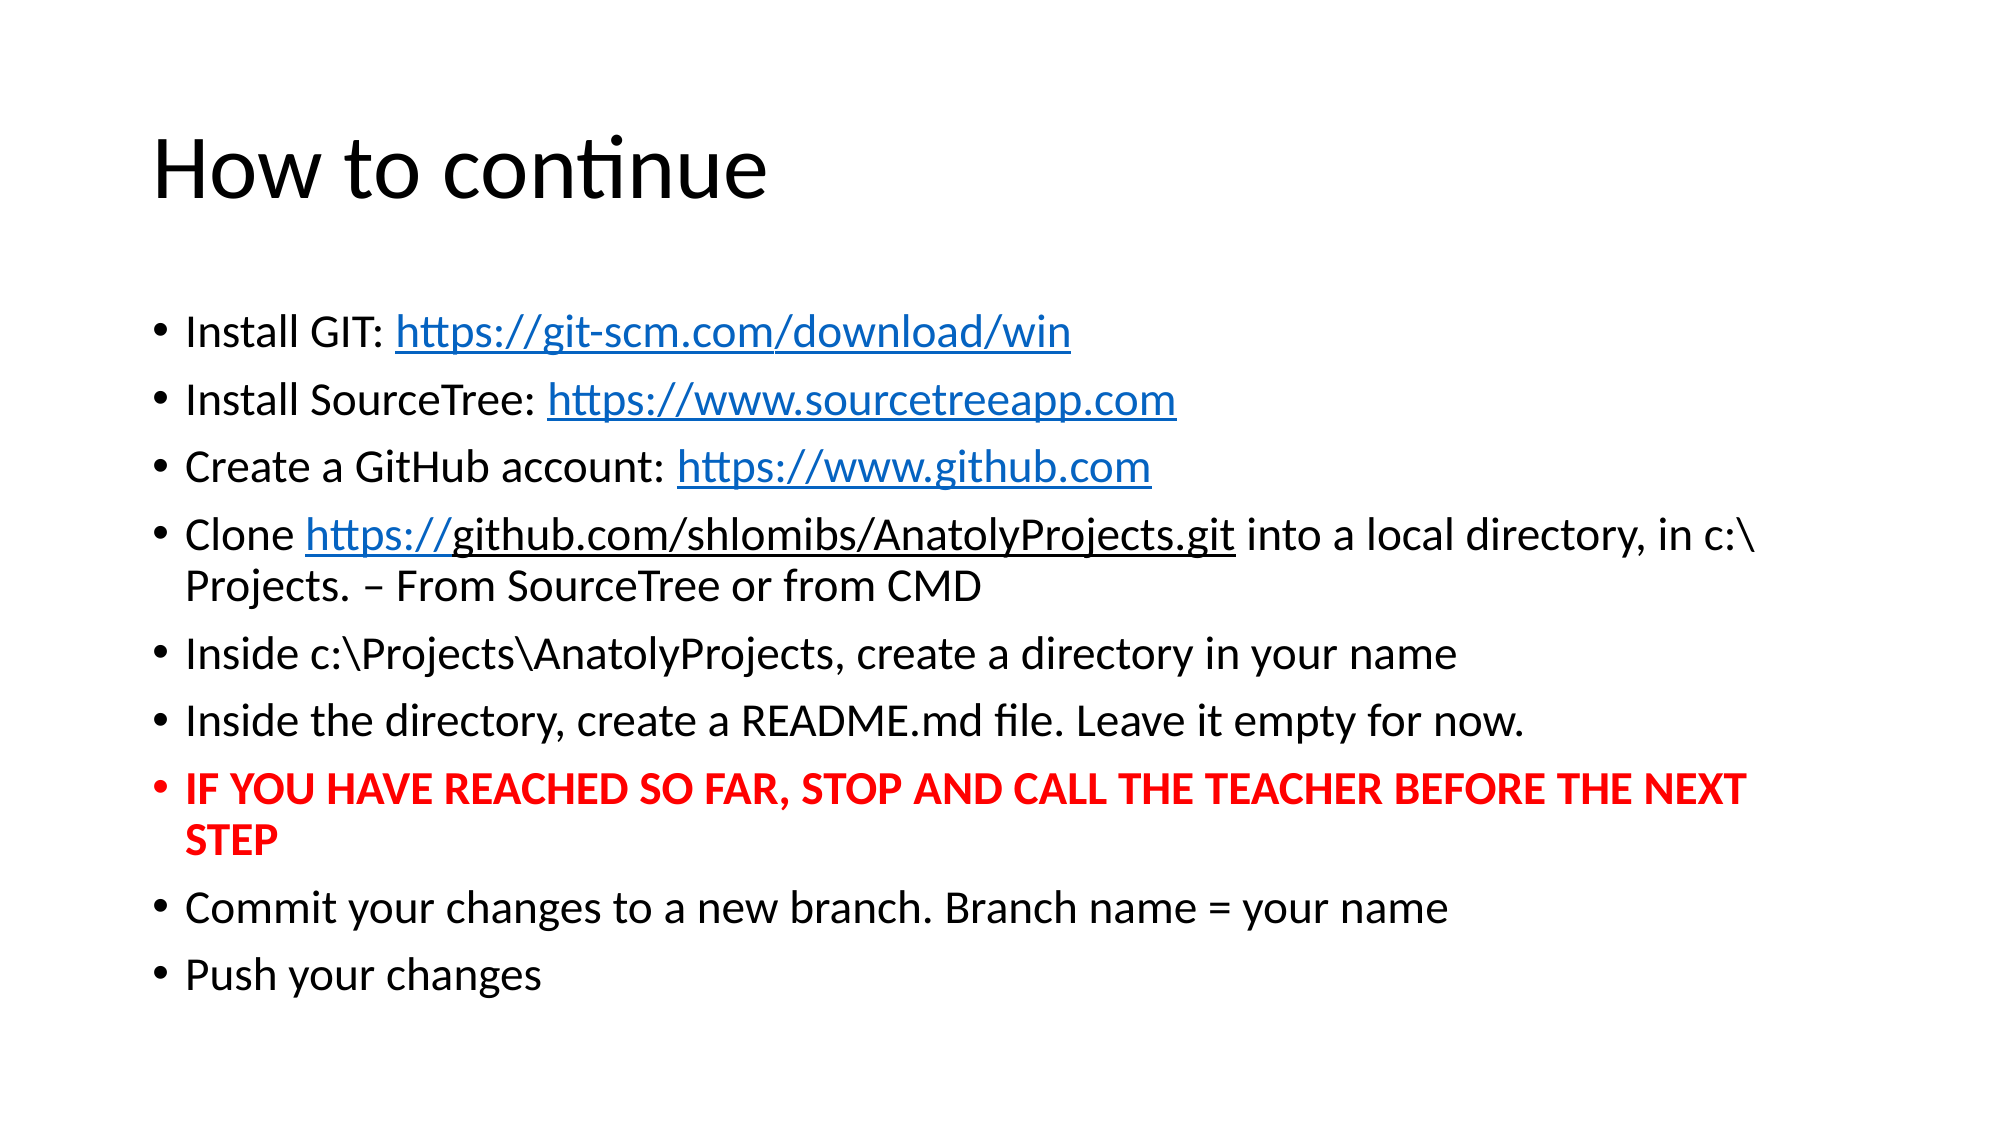

# How to continue
Install GIT: https://git-scm.com/download/win
Install SourceTree: https://www.sourcetreeapp.com
Create a GitHub account: https://www.github.com
Clone https://github.com/shlomibs/AnatolyProjects.git into a local directory, in c:\Projects. – From SourceTree or from CMD
Inside c:\Projects\AnatolyProjects, create a directory in your name
Inside the directory, create a README.md file. Leave it empty for now.
IF YOU HAVE REACHED SO FAR, STOP AND CALL THE TEACHER BEFORE THE NEXT STEP
Commit your changes to a new branch. Branch name = your name
Push your changes